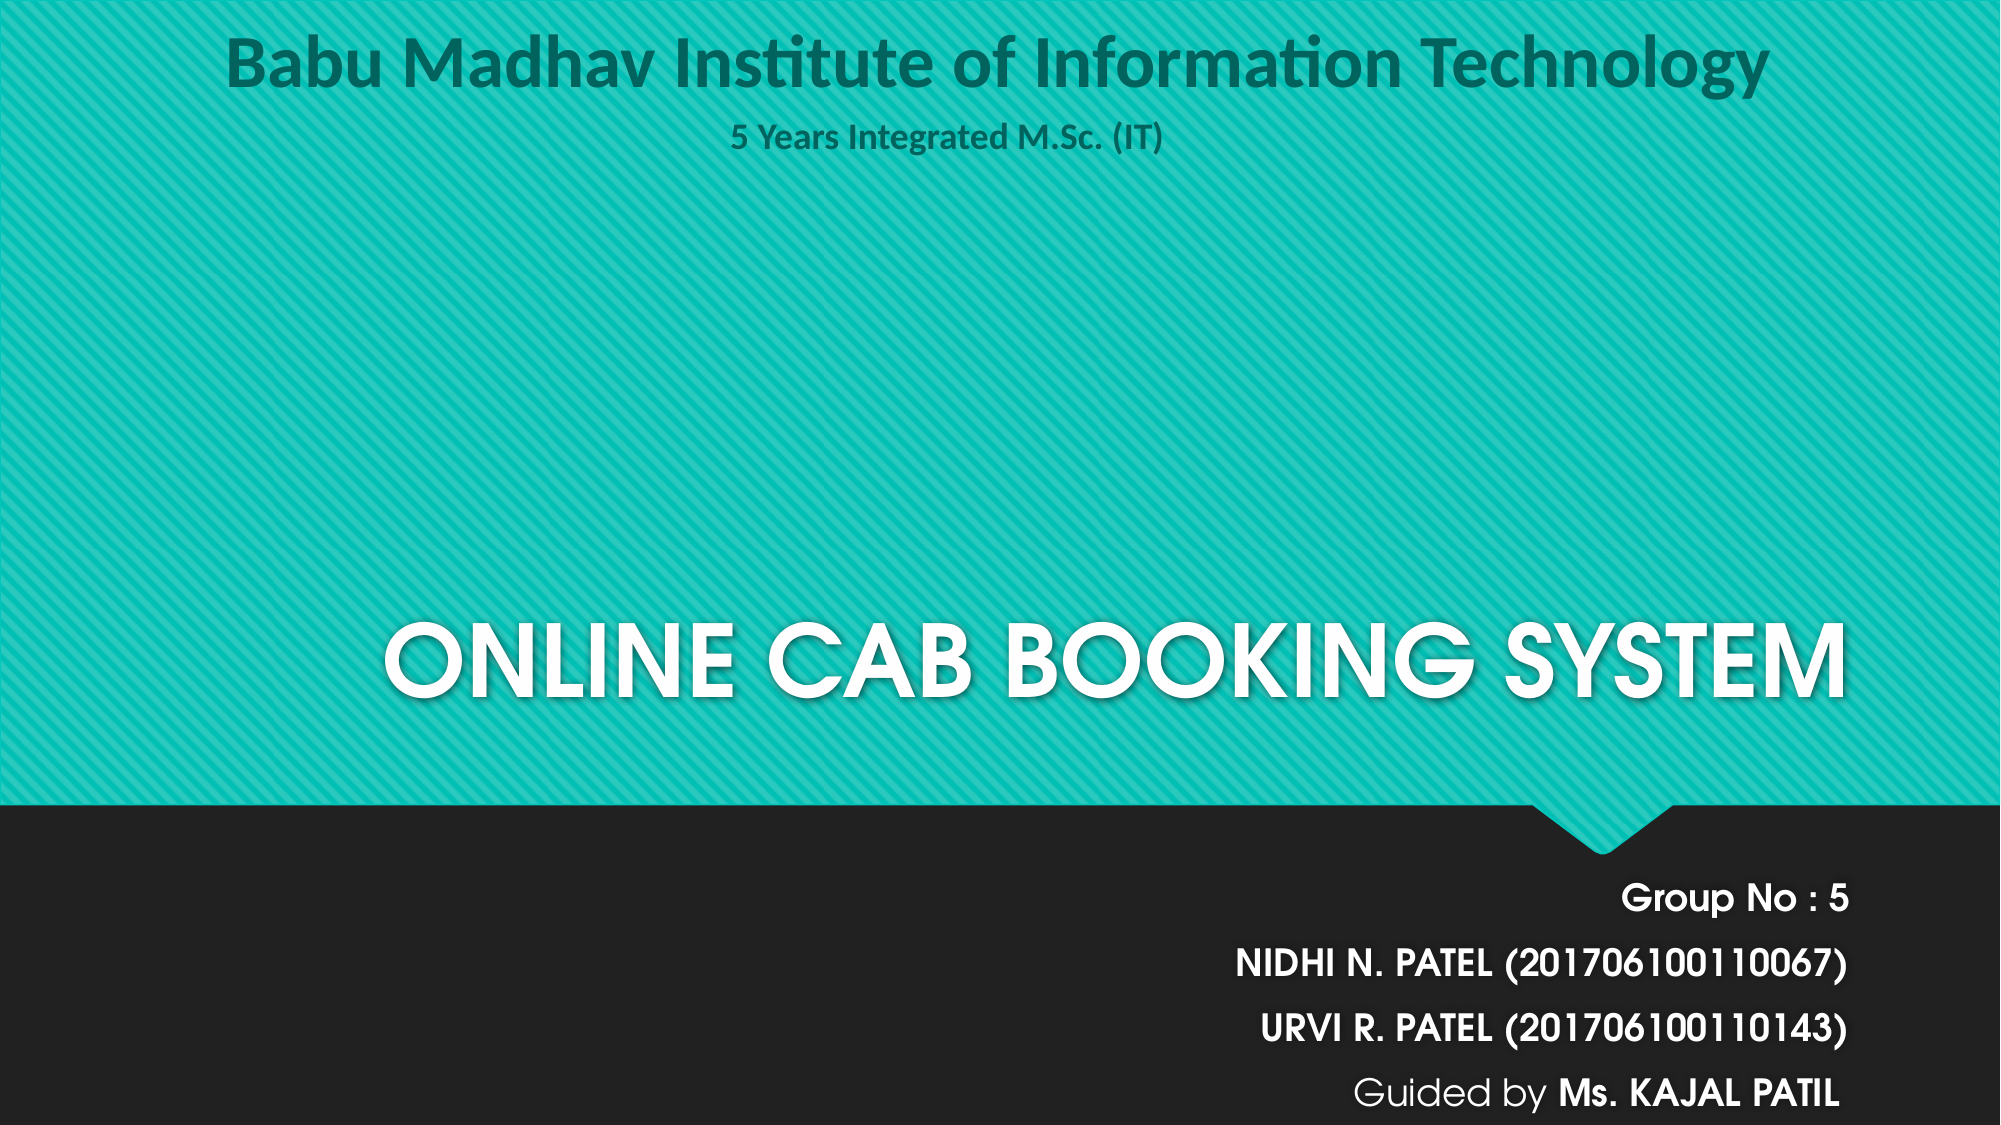

Babu Madhav Institute of Information Technology
5 Years Integrated M.Sc. (IT)
# ONLINE CAB BOOKING SYSTEM
Group No : 5
NIDHI N. PATEL (201706100110067)
URVI R. PATEL (201706100110143)
Guided by Ms. KAJAL PATIL